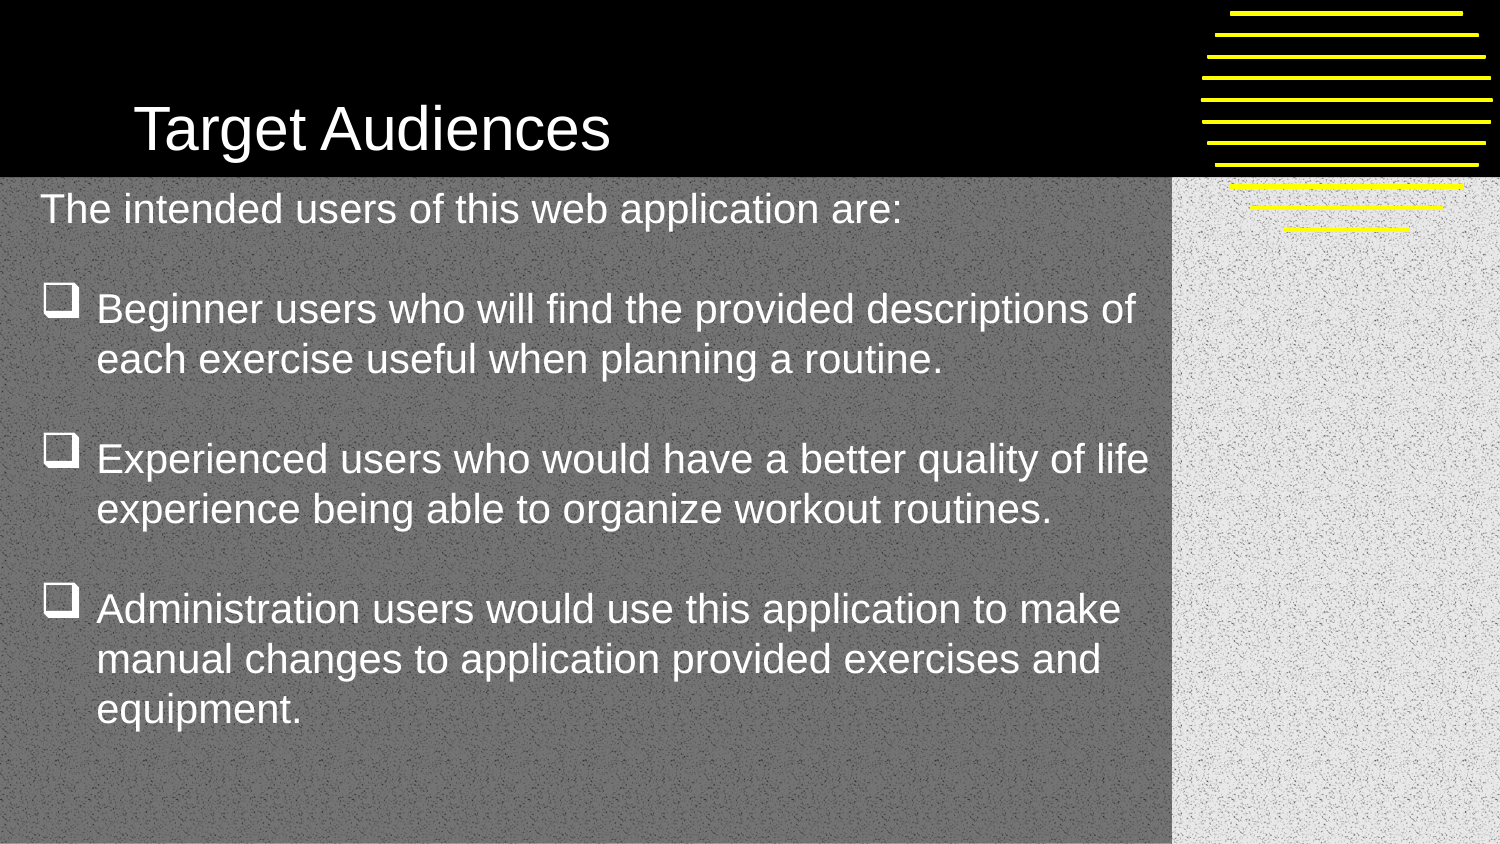

# Target Audiences
The intended users of this web application are:

Beginner users who will find the provided descriptions of each exercise useful when planning a routine.

Experienced users who would have a better quality of life experience being able to organize workout routines.

Administration users would use this application to make manual changes to application provided exercises and equipment.